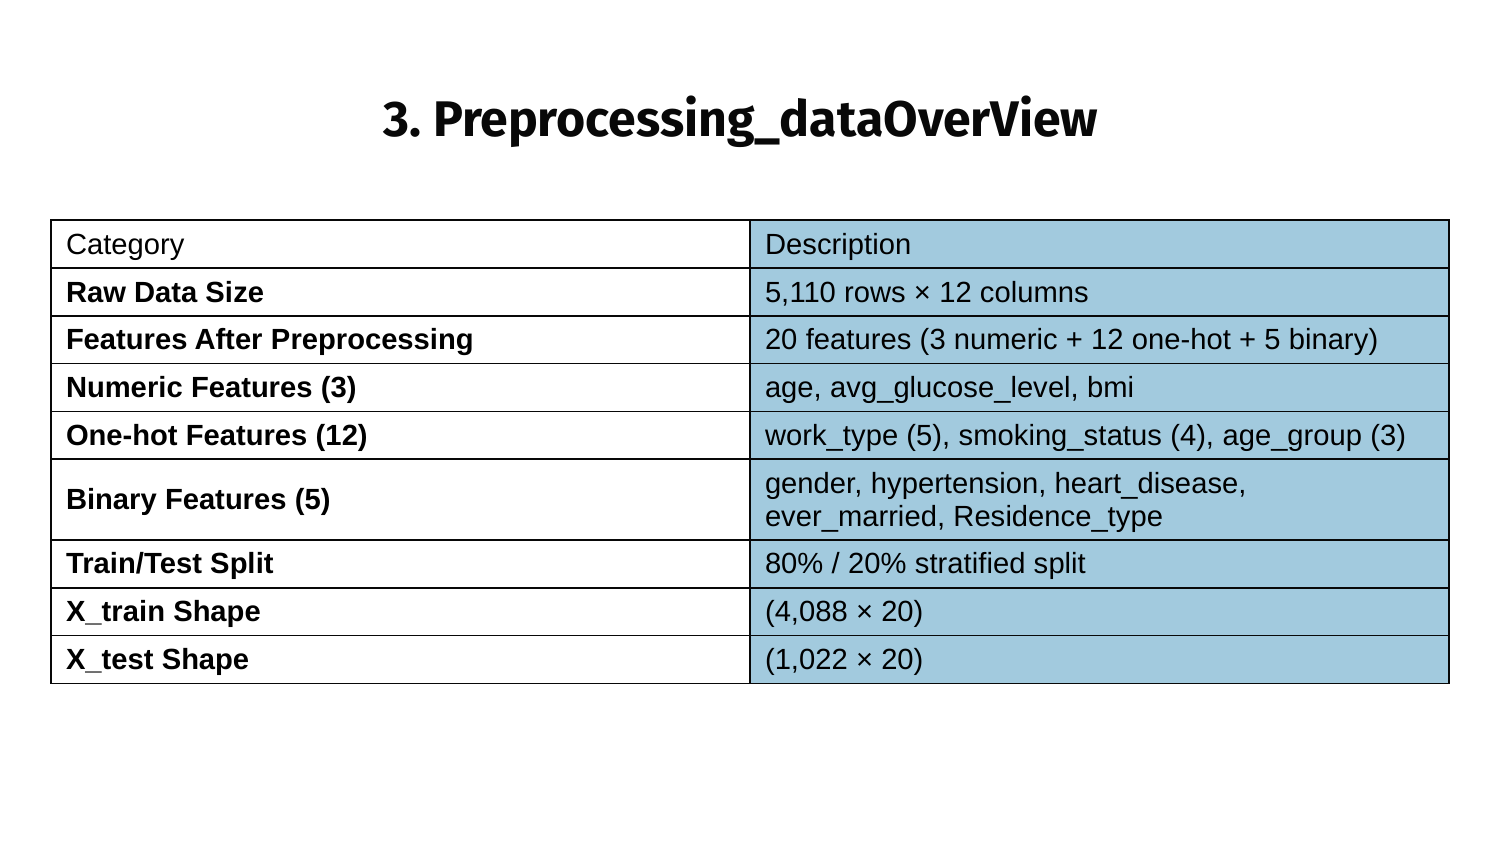

3. Preprocessing_dataOverView
| Category | Description |
| --- | --- |
| Raw Data Size | 5,110 rows × 12 columns |
| Features After Preprocessing | 20 features (3 numeric + 12 one-hot + 5 binary) |
| Numeric Features (3) | age, avg\_glucose\_level, bmi |
| One-hot Features (12) | work\_type (5), smoking\_status (4), age\_group (3) |
| Binary Features (5) | gender, hypertension, heart\_disease, ever\_married, Residence\_type |
| Train/Test Split | 80% / 20% stratified split |
| X\_train Shape | (4,088 × 20) |
| X\_test Shape | (1,022 × 20) |